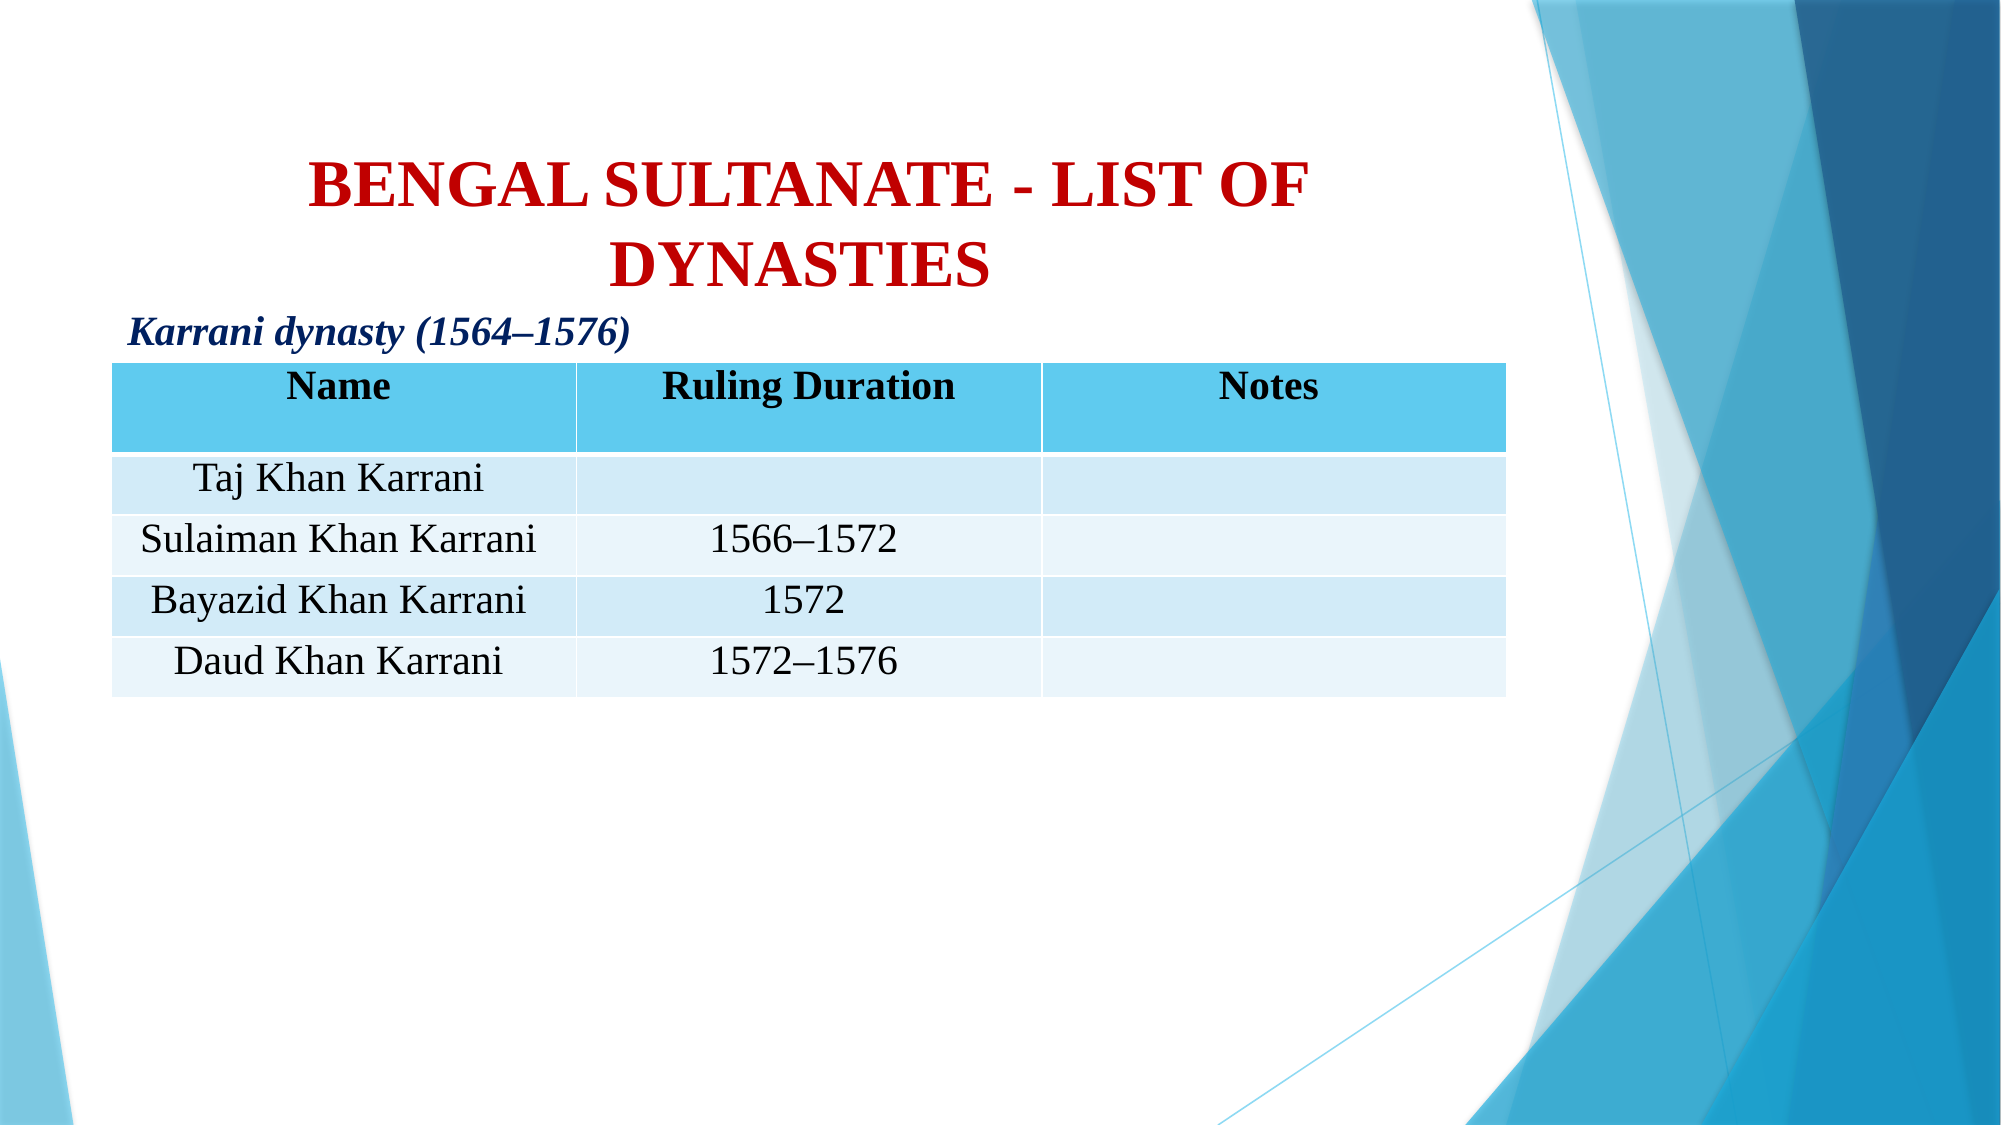

# BENGAL SULTANATE - LIST OF DYNASTIES
Karrani dynasty (1564–1576)
| Name | Ruling Duration | Notes |
| --- | --- | --- |
| Taj Khan Karrani |  |  |
| Sulaiman Khan Karrani | 1566–1572 |  |
| Bayazid Khan Karrani | 1572 |  |
| Daud Khan Karrani | 1572–1576 |  |